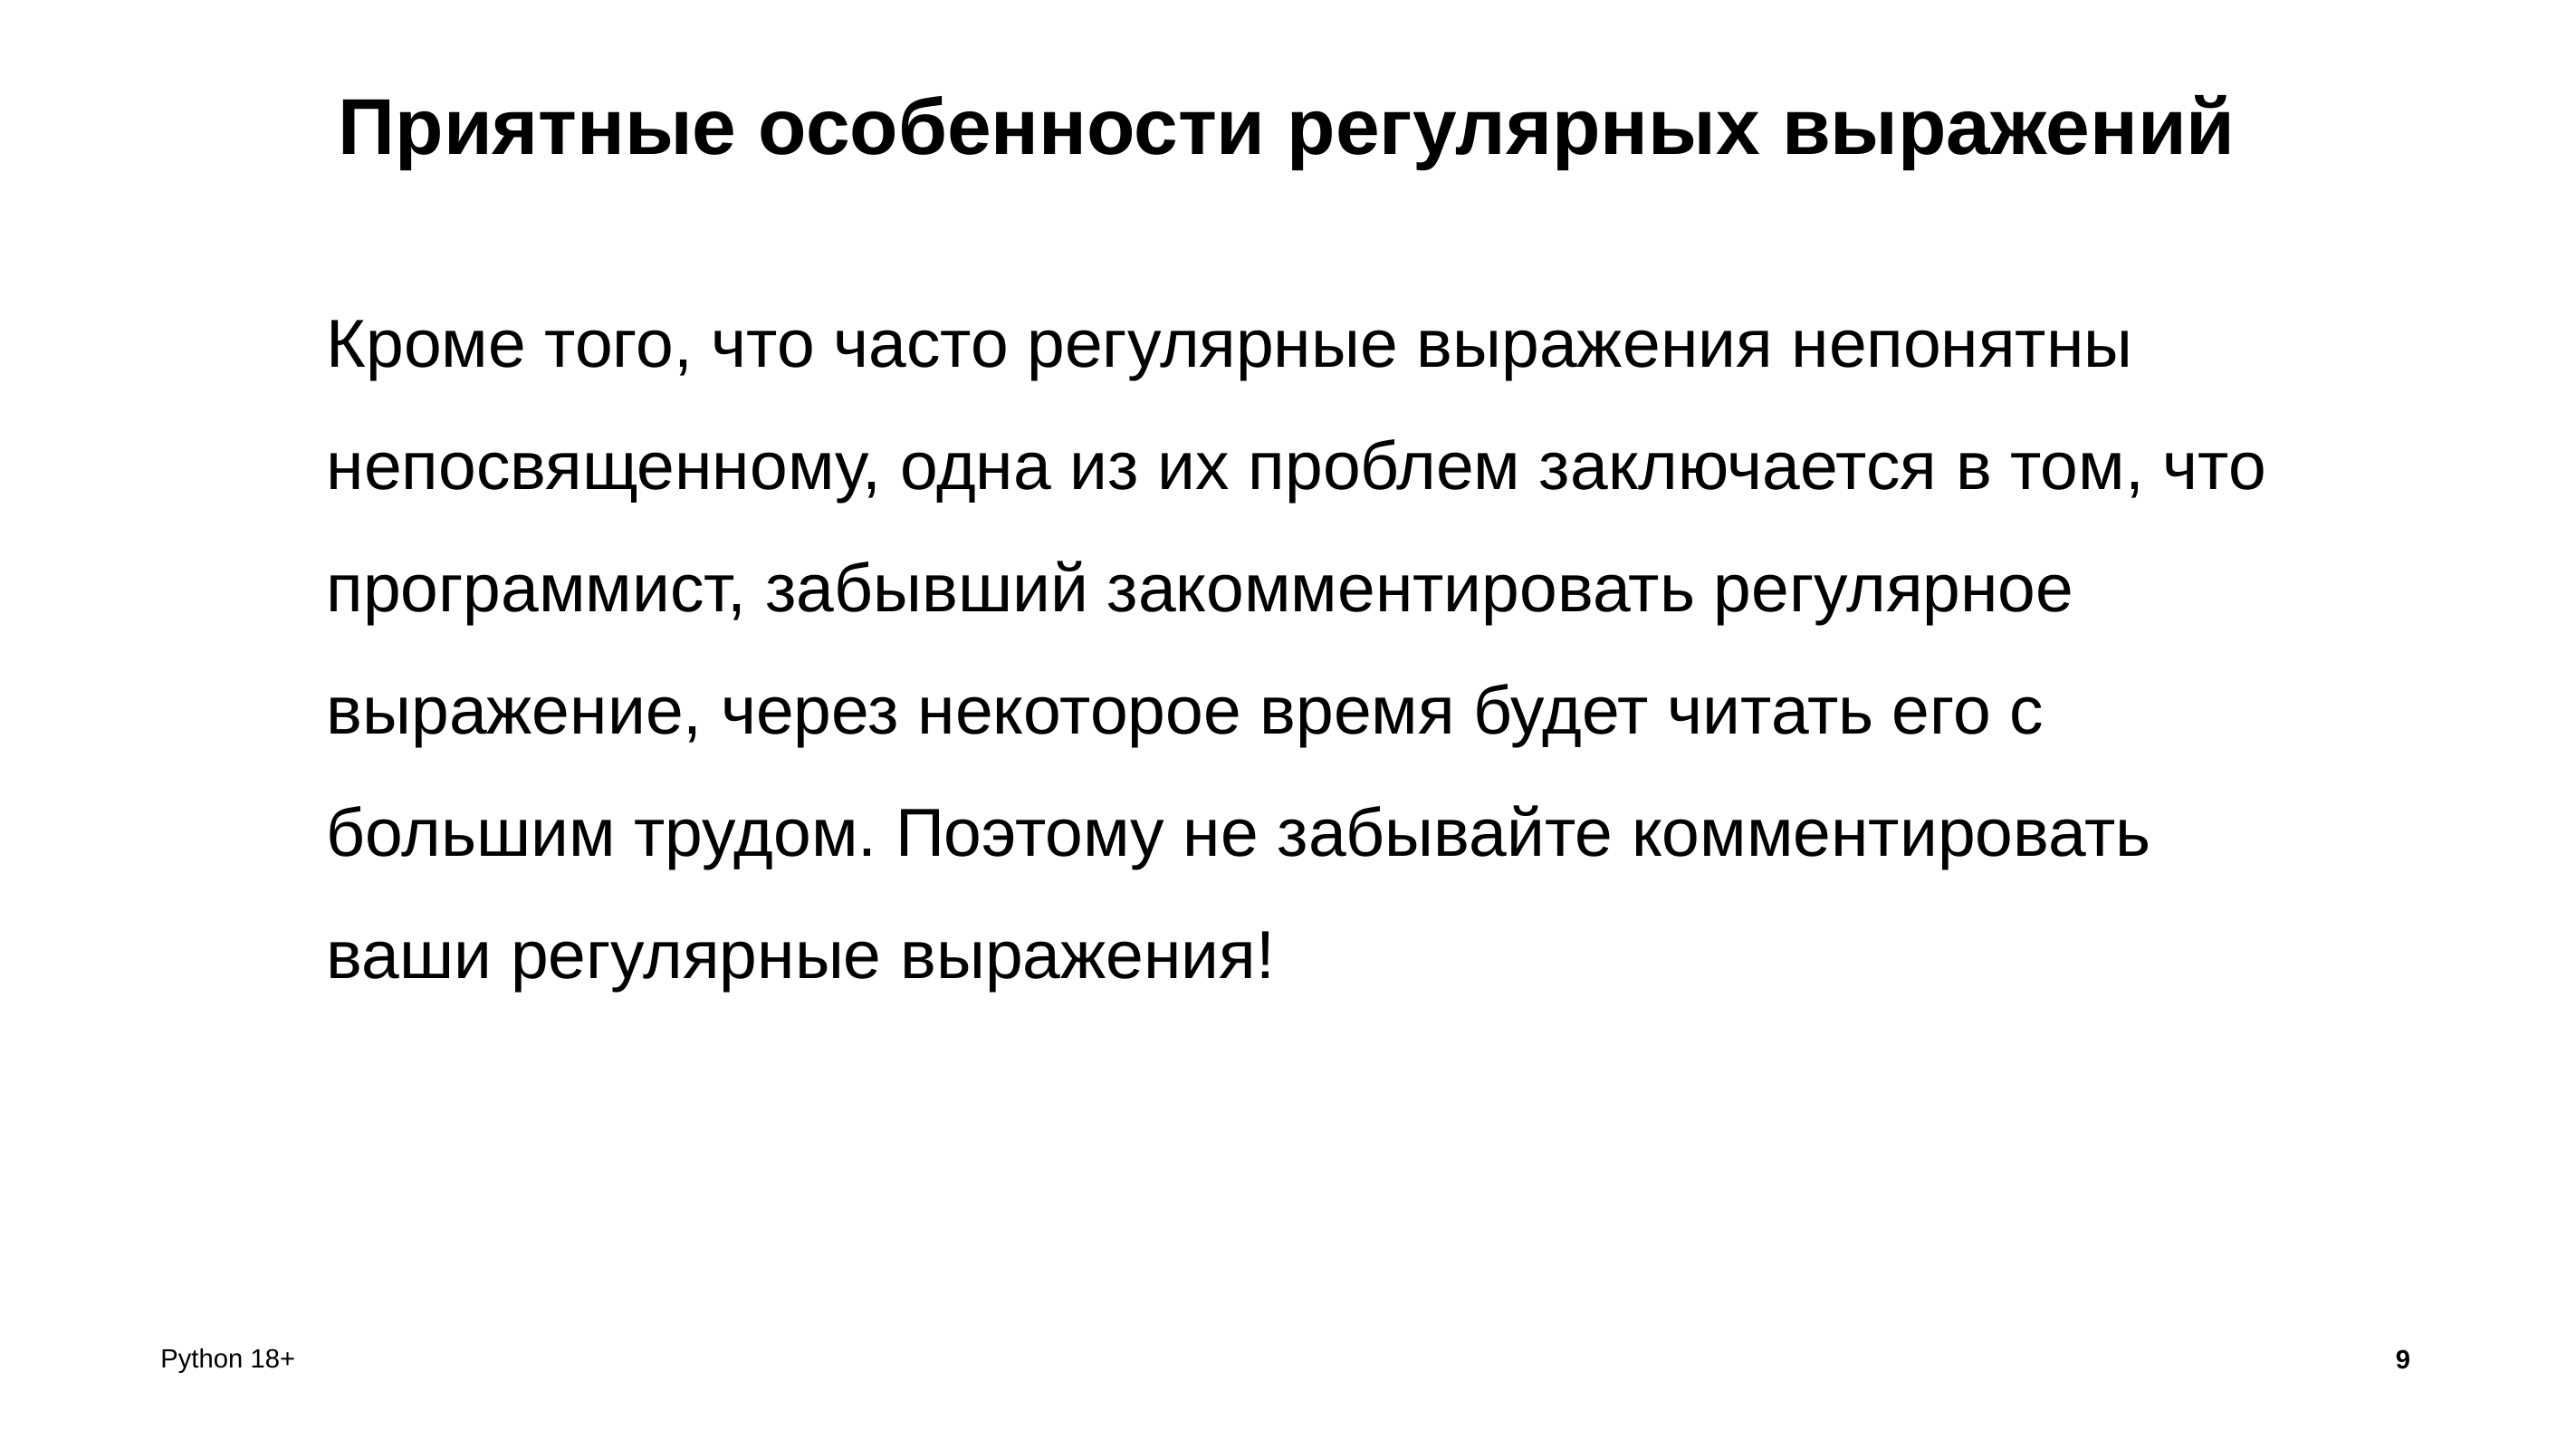

# Приятные особенности регулярных выражений
Кроме того, что часто регулярные выражения непонятны непосвященному, одна из их проблем заключается в том, что программист, забывший закомментировать регулярное выражение, через некоторое время будет читать его с большим трудом. Поэтому не забывайте комментировать ваши регулярные выражения!
9
Python 18+